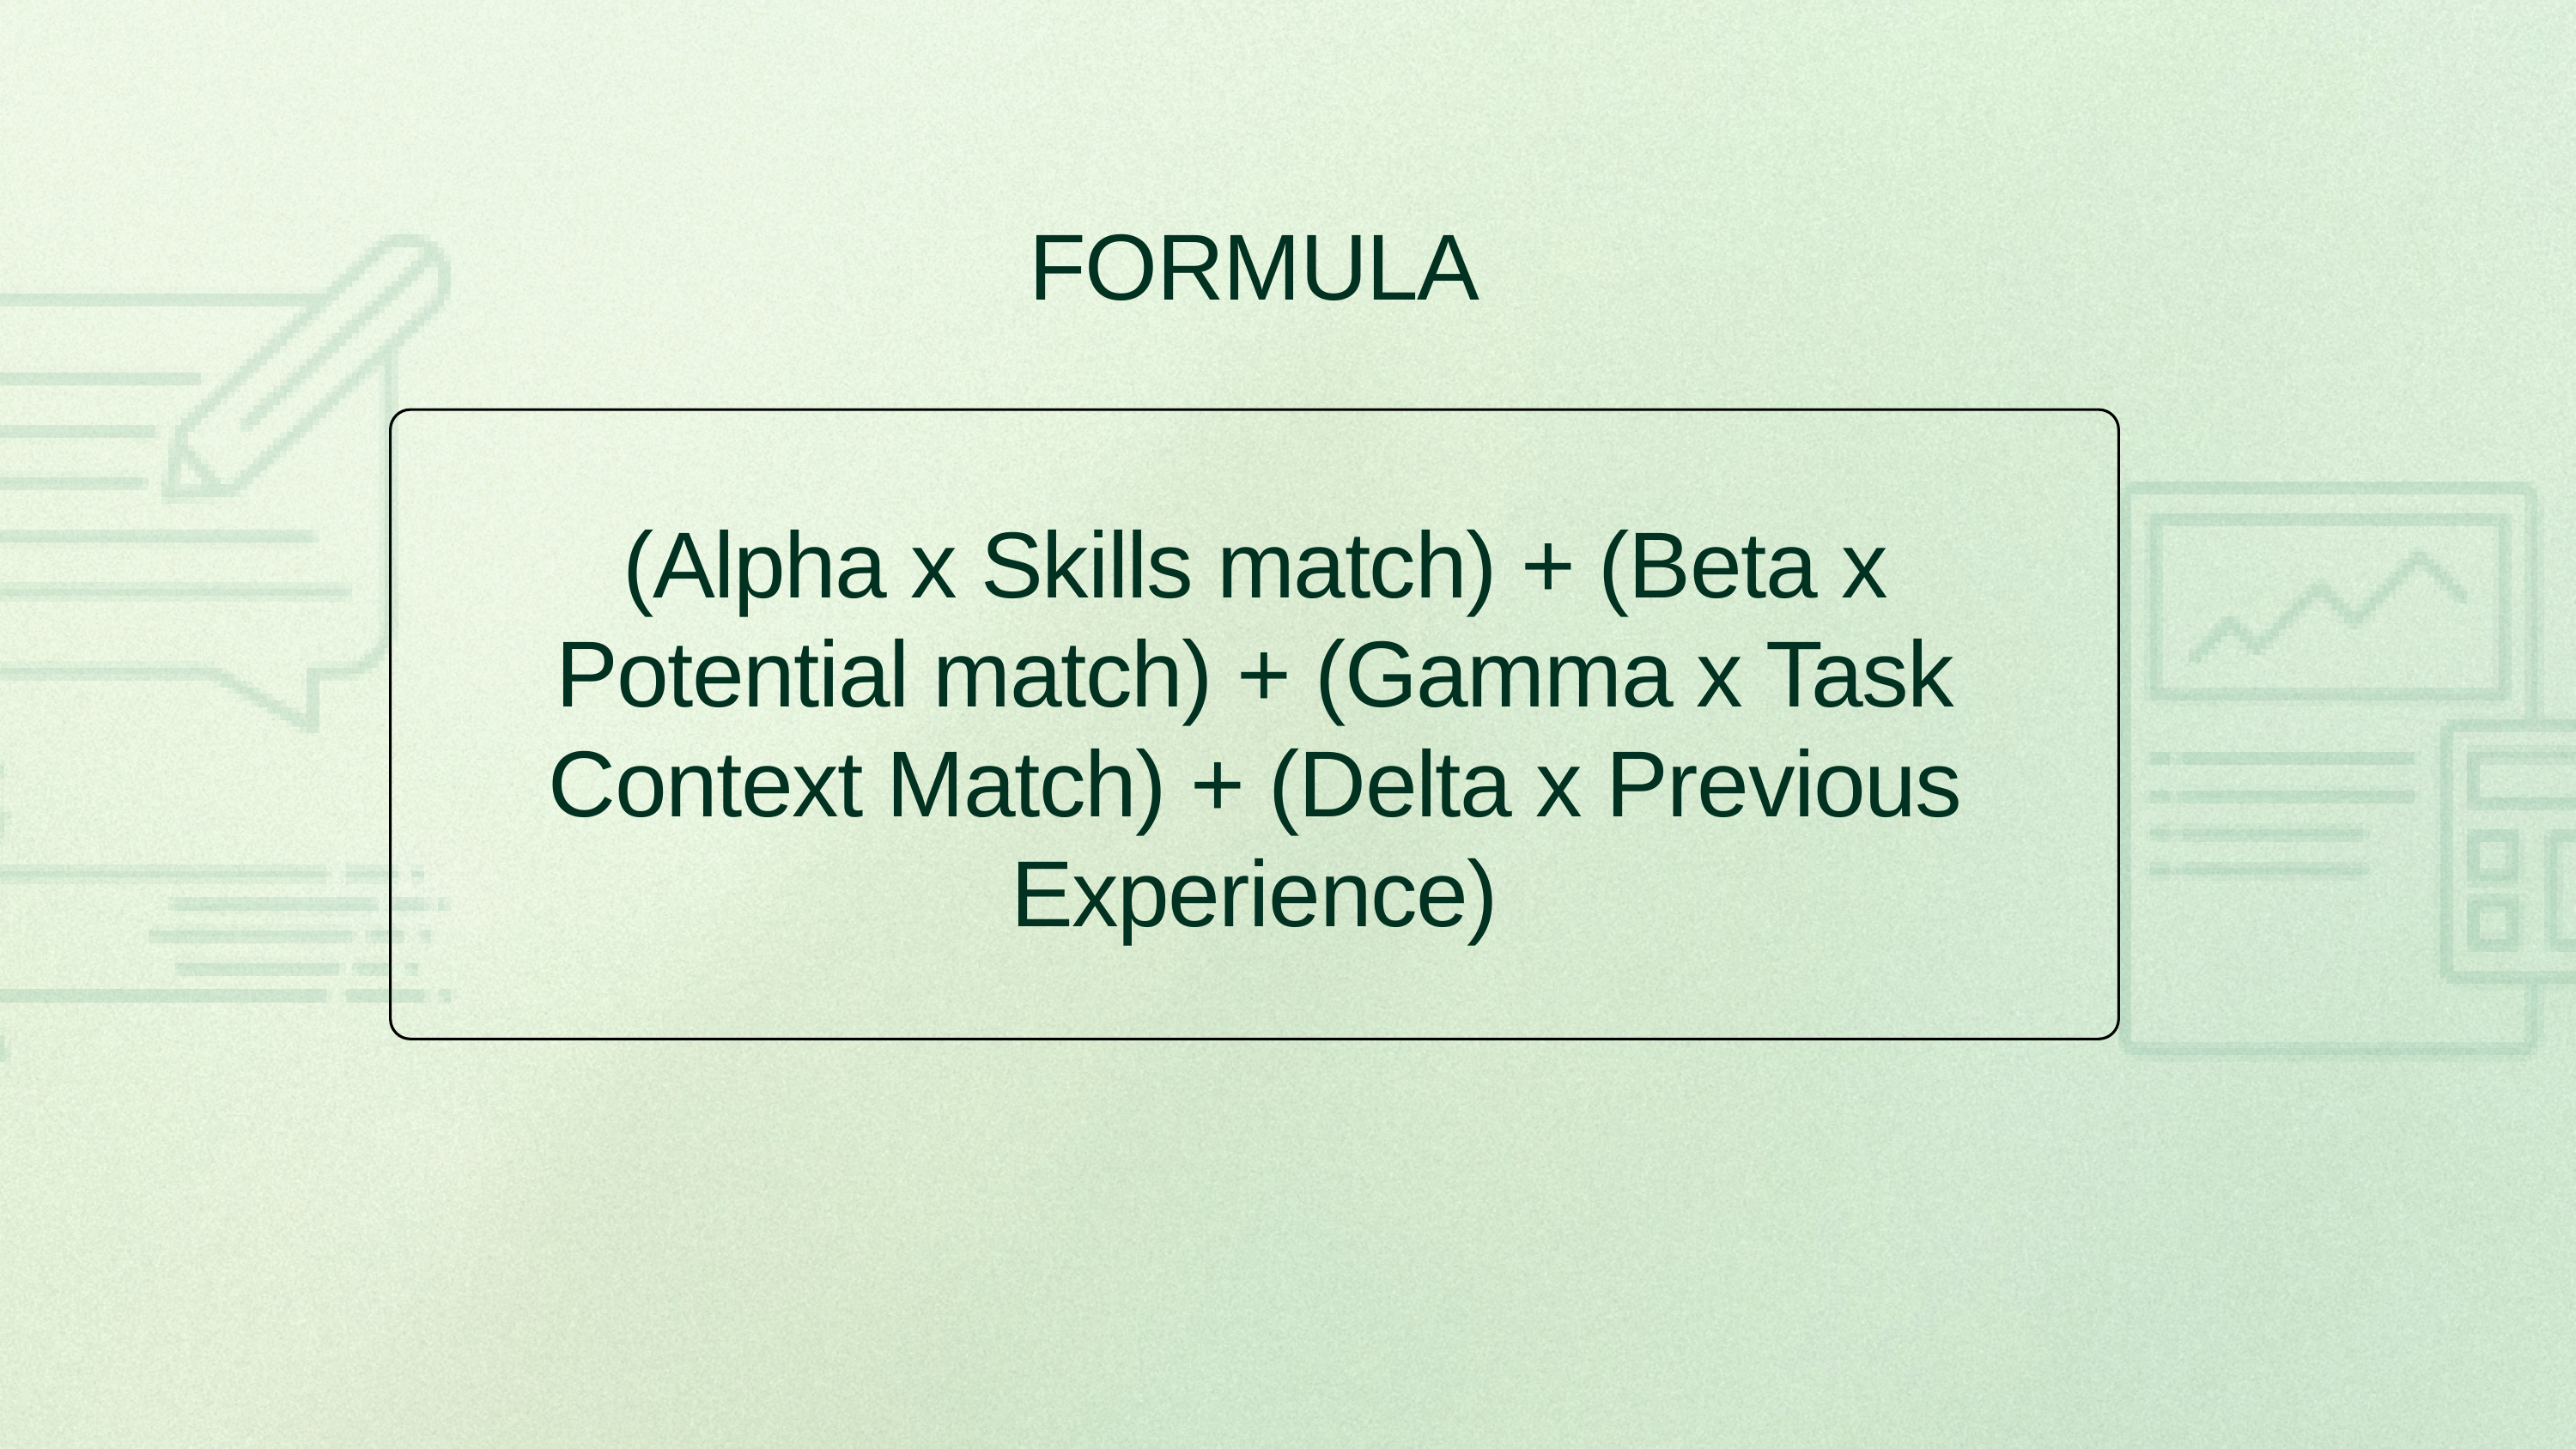

FORMULA

(Alpha x Skills match) + (Beta x Potential match) + (Gamma x Task Context Match) + (Delta x Previous Experience)